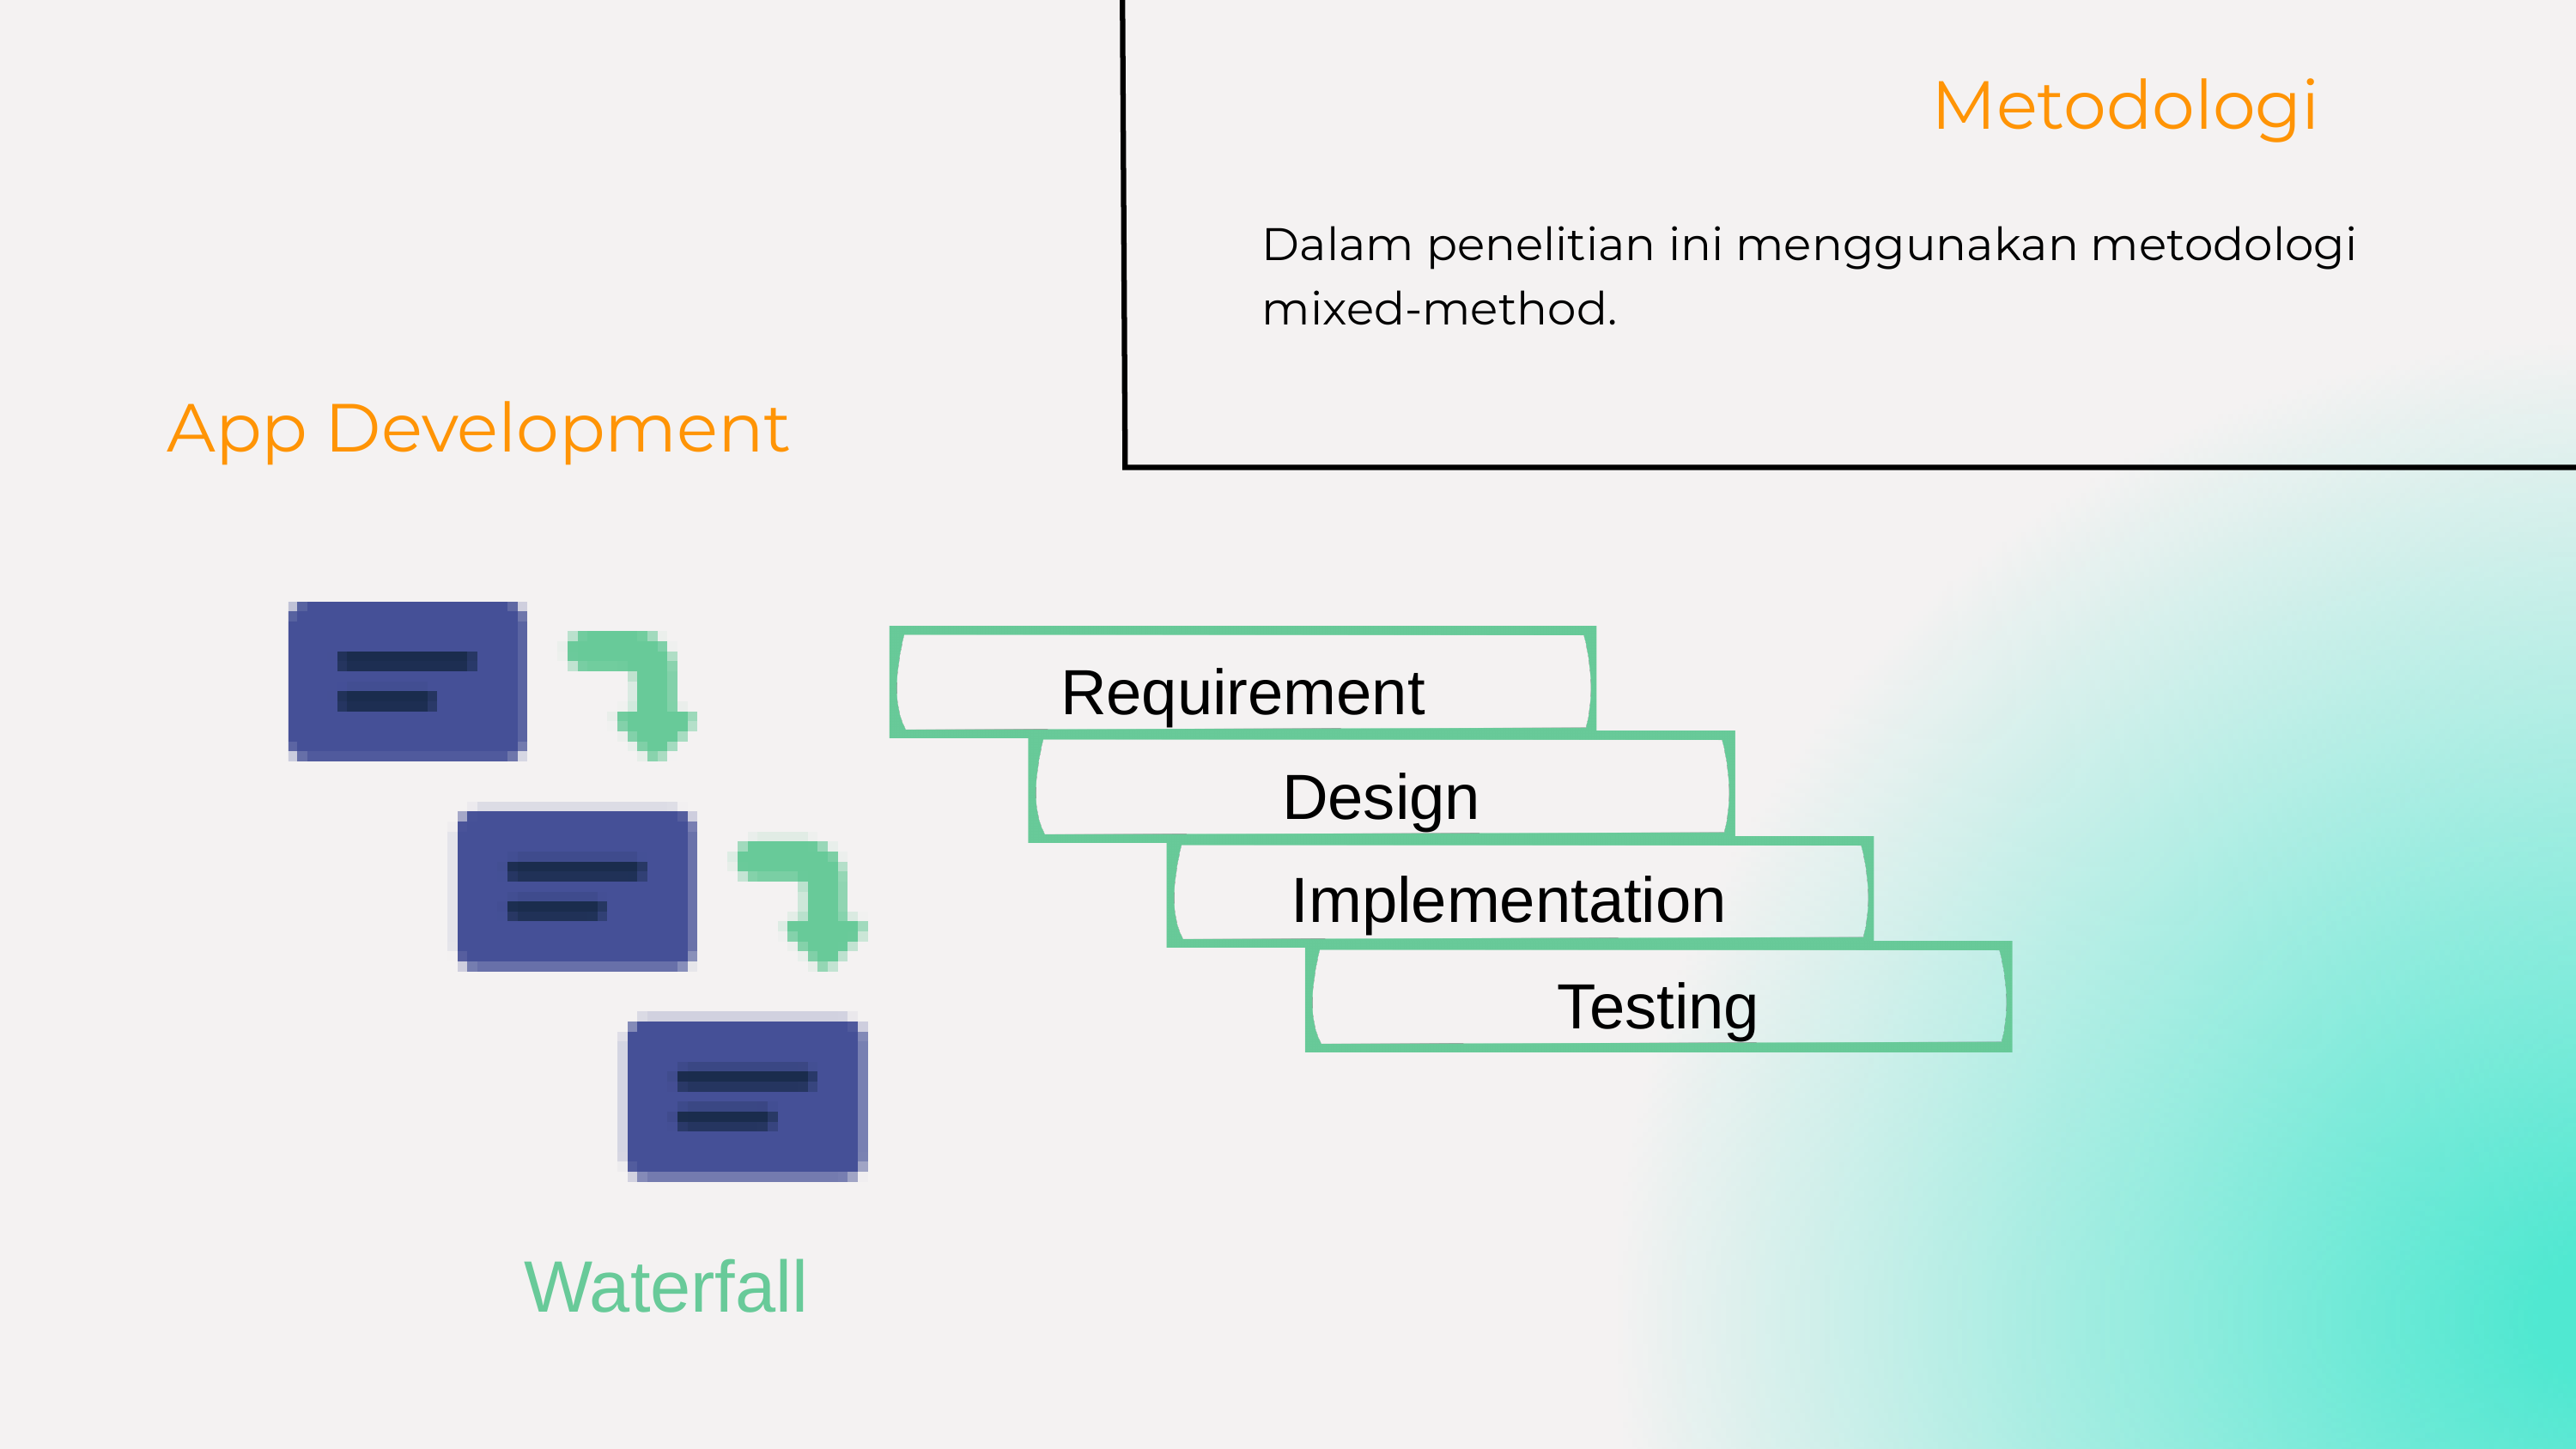

Metodologi
Dalam penelitian ini menggunakan metodologi mixed-method.

App Development

Requirement

Design

Implementation

Testing
Waterfall